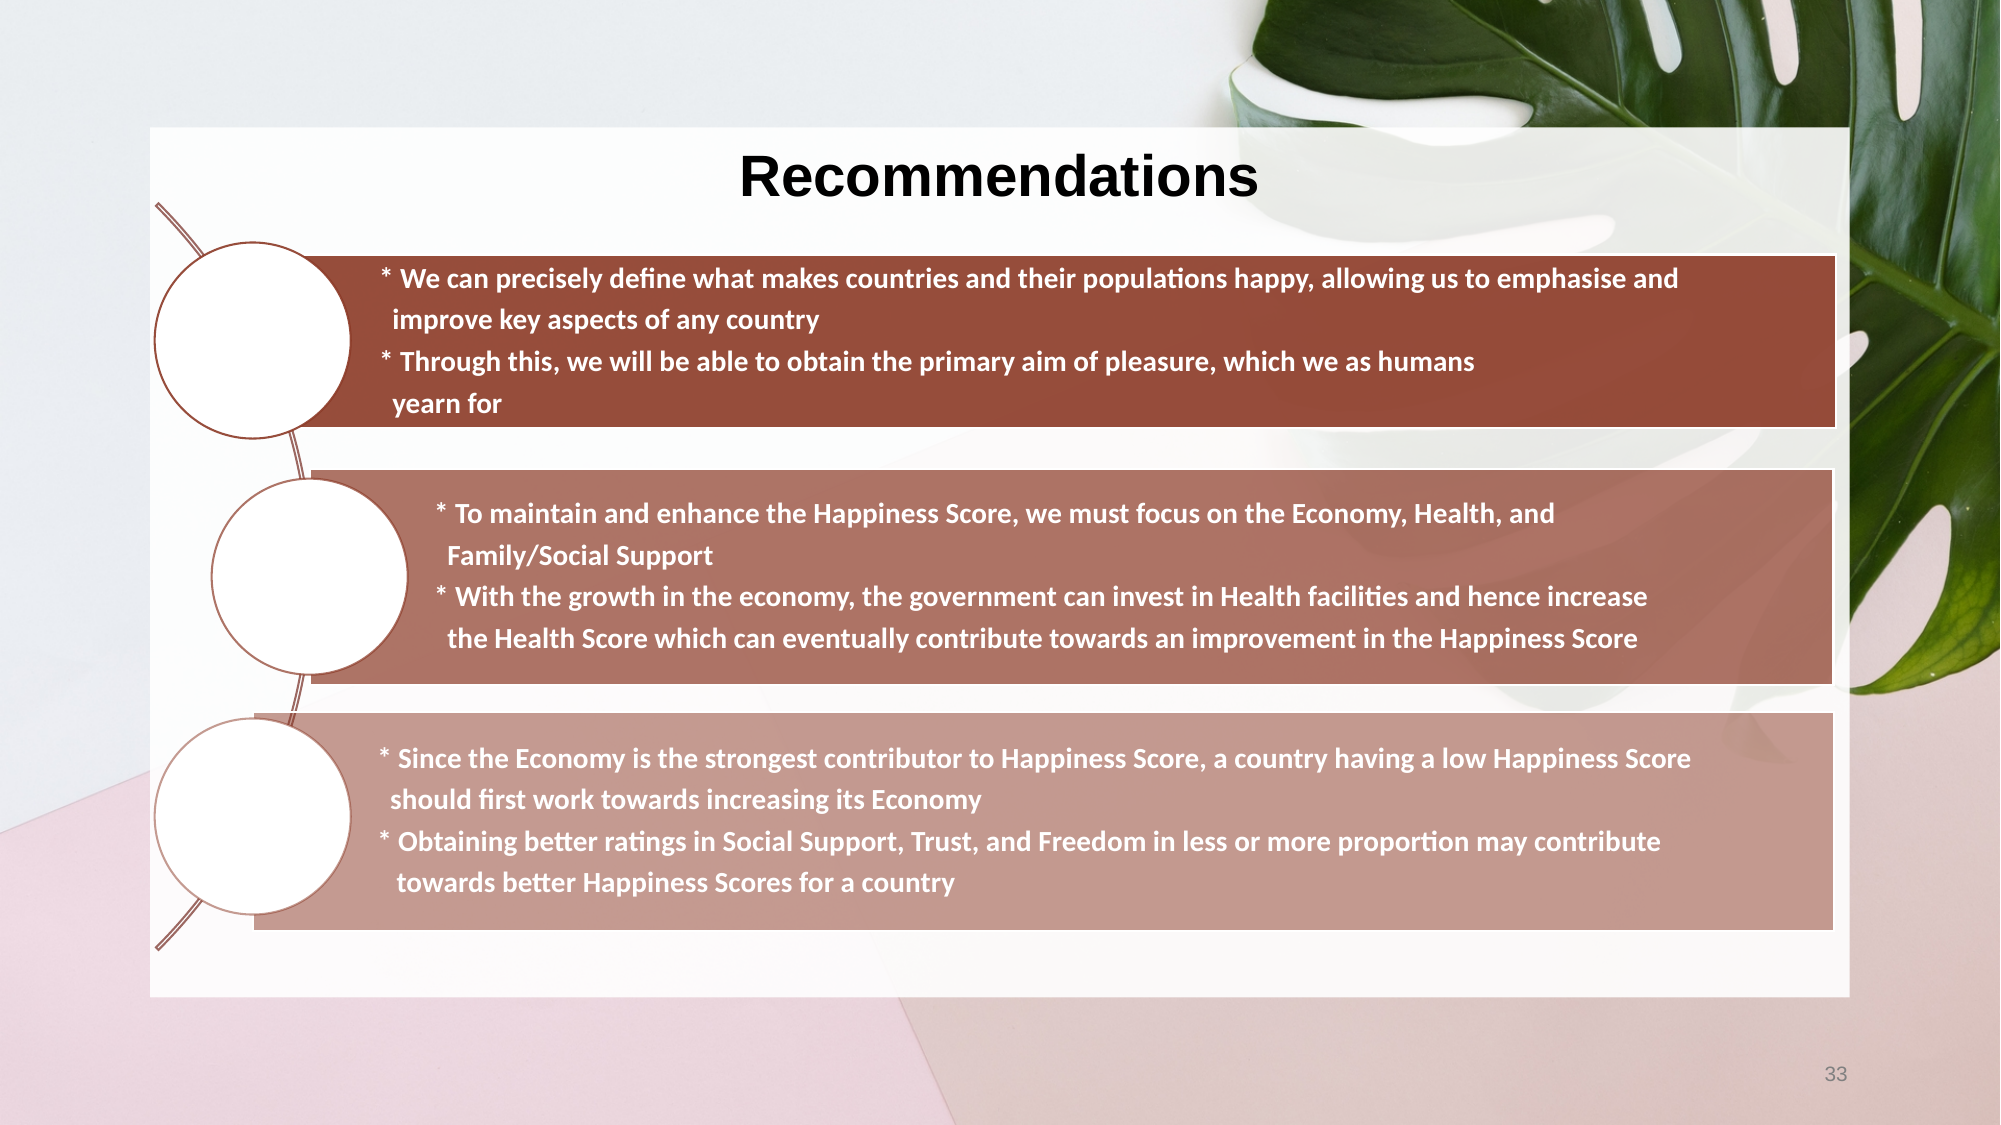

Recommendations
* We can precisely define what makes countries and their populations happy, allowing us to emphasise and
  improve key aspects of any country
* Through this, we will be able to obtain the primary aim of pleasure, which we as humans
  yearn for
* To maintain and enhance the Happiness Score, we must focus on the Economy, Health, and
  Family/Social Support
* With the growth in the economy, the government can invest in Health facilities and hence increase
  the Health Score which can eventually contribute towards an improvement in the Happiness Score
* Since the Economy is the strongest contributor to Happiness Score, a country having a low Happiness Score
  should first work towards increasing its Economy
* Obtaining better ratings in Social Support, Trust, and Freedom in less or more proportion may contribute
   towards better Happiness Scores for a country
33